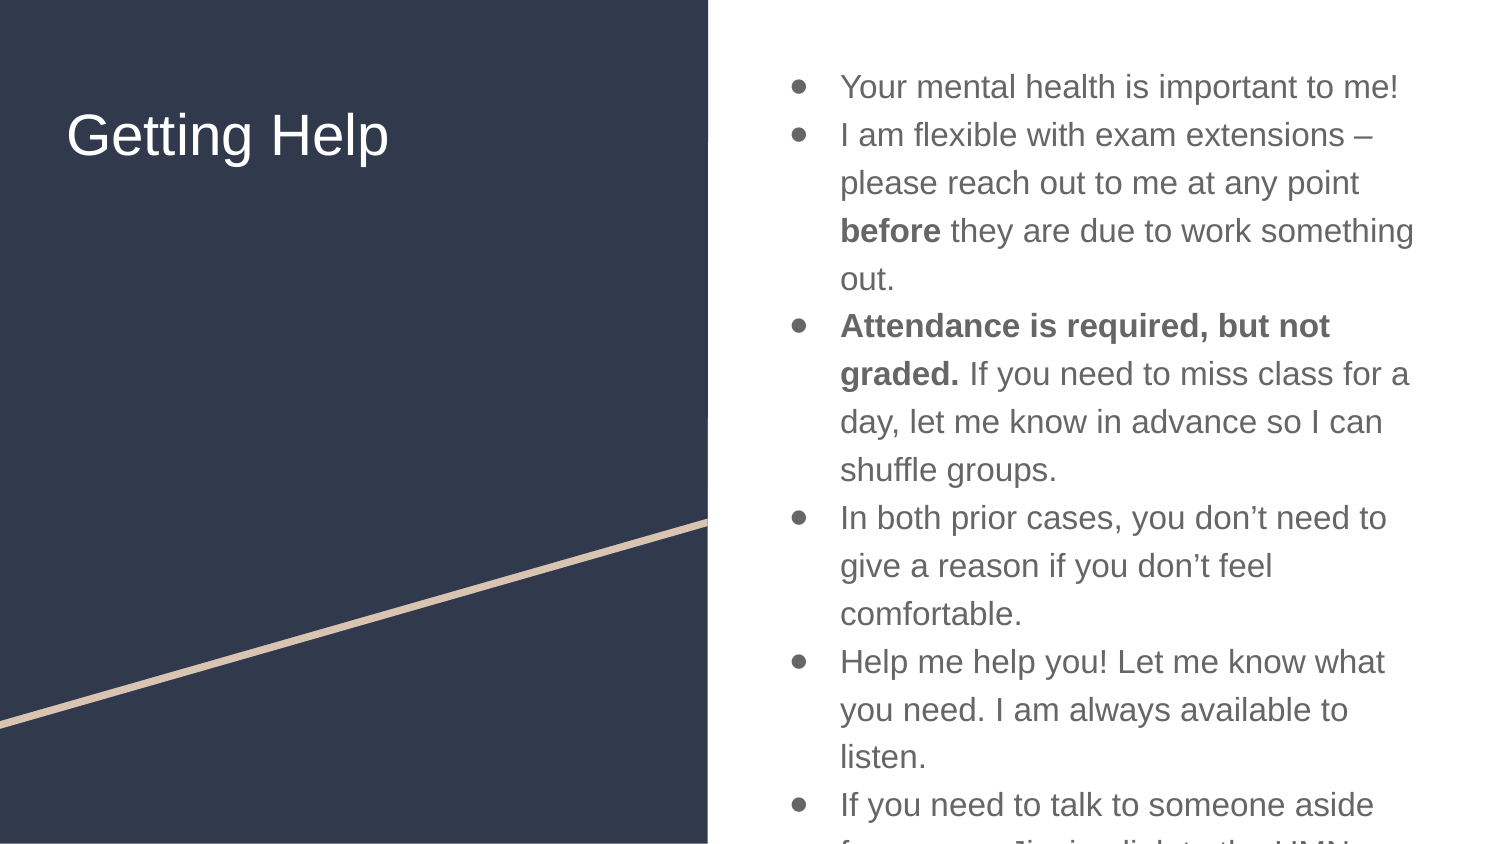

Your mental health is important to me!
I am flexible with exam extensions – please reach out to me at any point before they are due to work something out.
Attendance is required, but not graded. If you need to miss class for a day, let me know in advance so I can shuffle groups.
In both prior cases, you don’t need to give a reason if you don’t feel comfortable.
Help me help you! Let me know what you need. I am always available to listen.
If you need to talk to someone aside from me or Jiayi, a link to the UMN mental health resources web page is linked in the syllabus.
# Getting Help